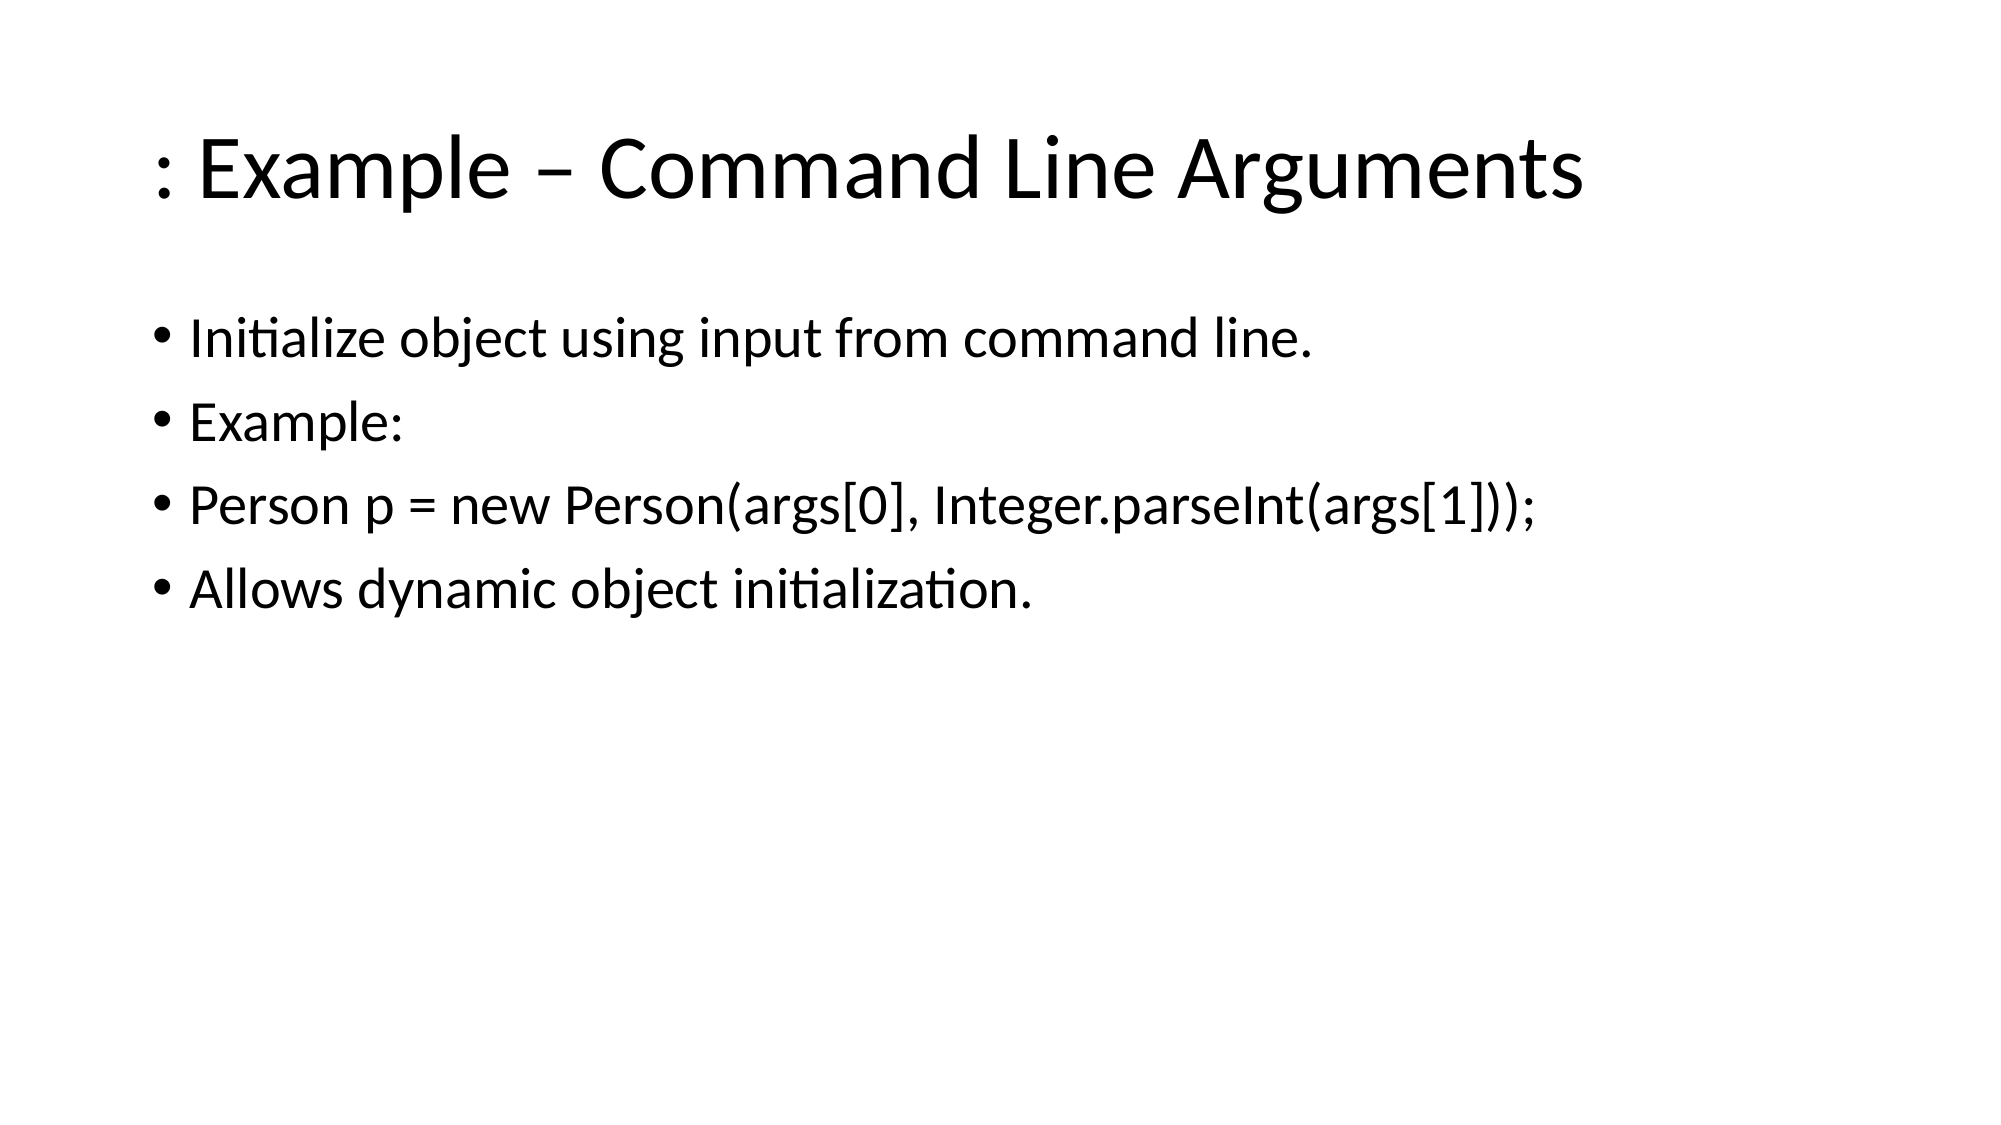

# : Example – Command Line Arguments
Initialize object using input from command line.
Example:
Person p = new Person(args[0], Integer.parseInt(args[1]));
Allows dynamic object initialization.